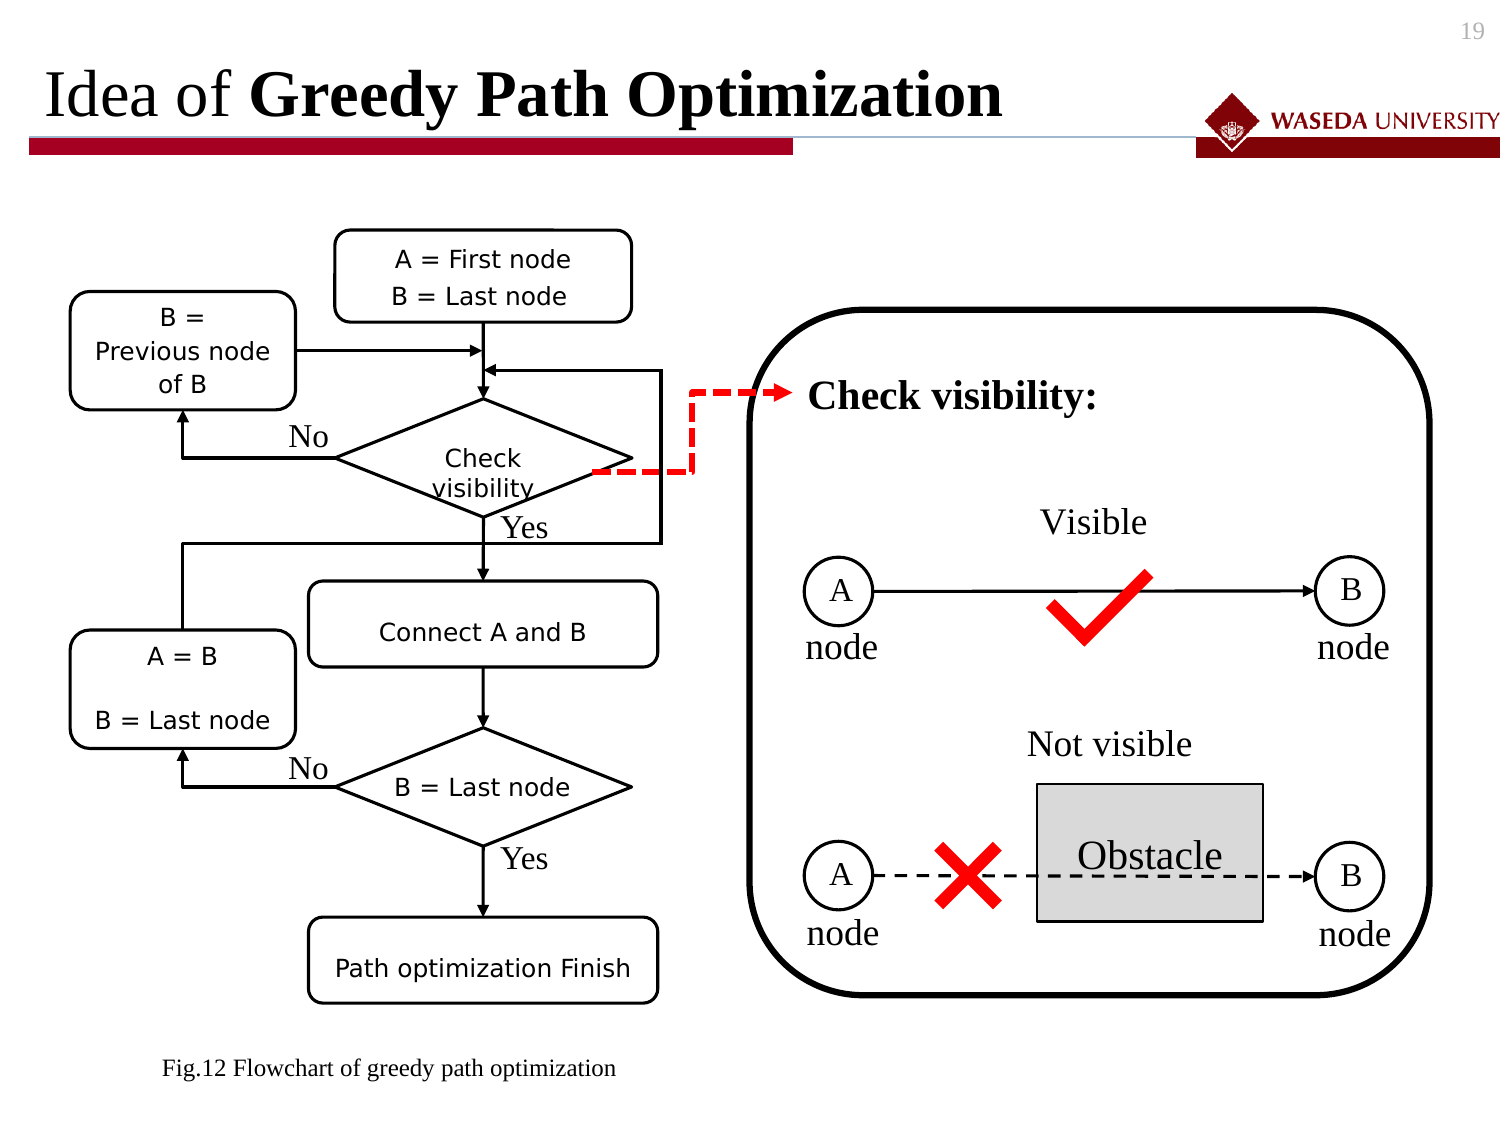

# Idea of Greedy Path Optimization
19
A = First node
B = Last node
B =
Previous node
of B

Check visibility:

No
Check visibility
Visible
Yes
B
A
Connect A and B
node
node
A = B
B = Last node
Not visible

No
B = Last node
Obstacle
Yes
A
B
node
node
Path optimization Finish
Fig.12 Flowchart of greedy path optimization